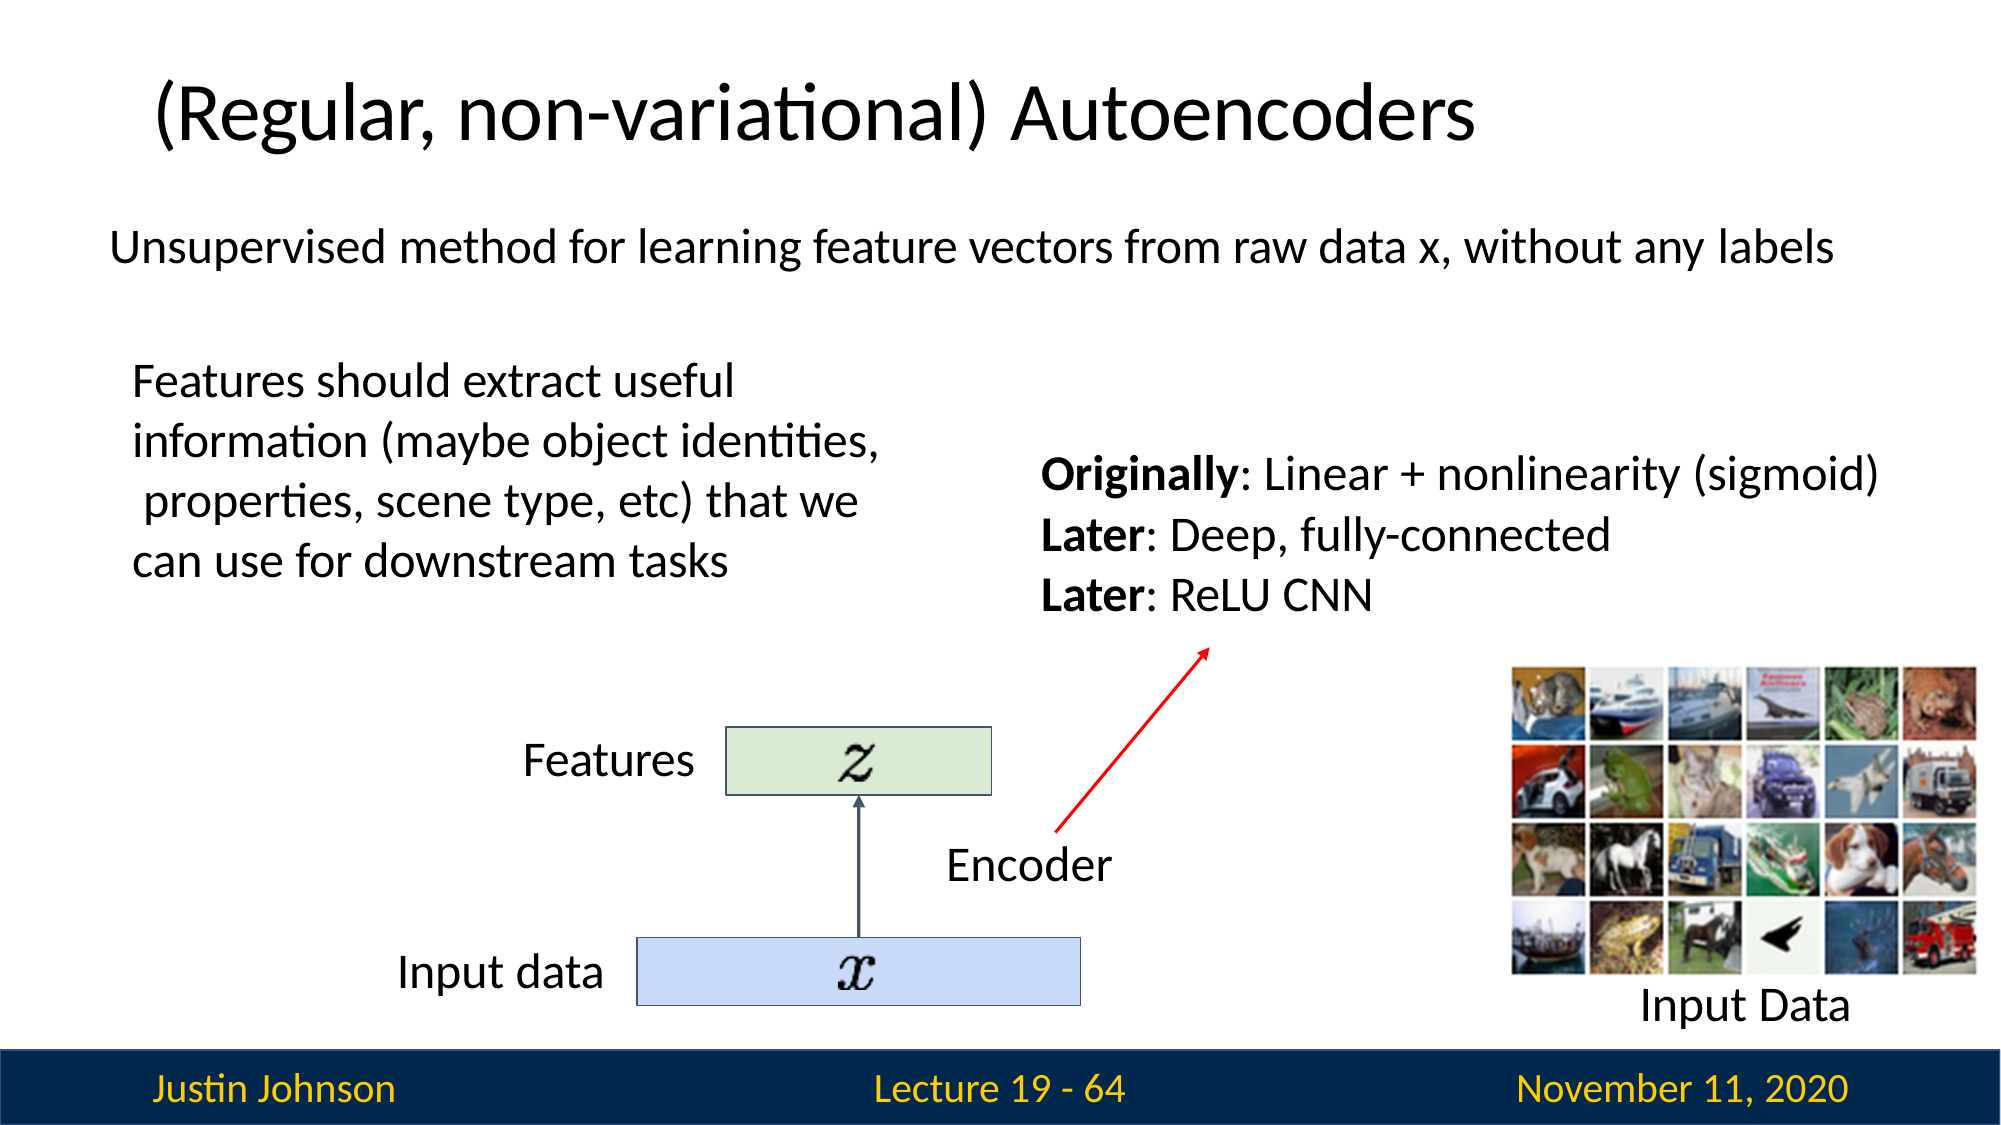

# (Regular, non-variational) Autoencoders
Unsupervised method for learning feature vectors from raw data x, without any labels
Features should extract useful  information (maybe object identities,  properties, scene type, etc) that we  can use for downstream tasks
Originally: Linear + nonlinearity (sigmoid)
Later: Deep, fully-connected
Later: ReLU CNN

Features
Encoder

Input data
Input Data
November 11, 2020
Justin Johnson
Lecture 19 - 64